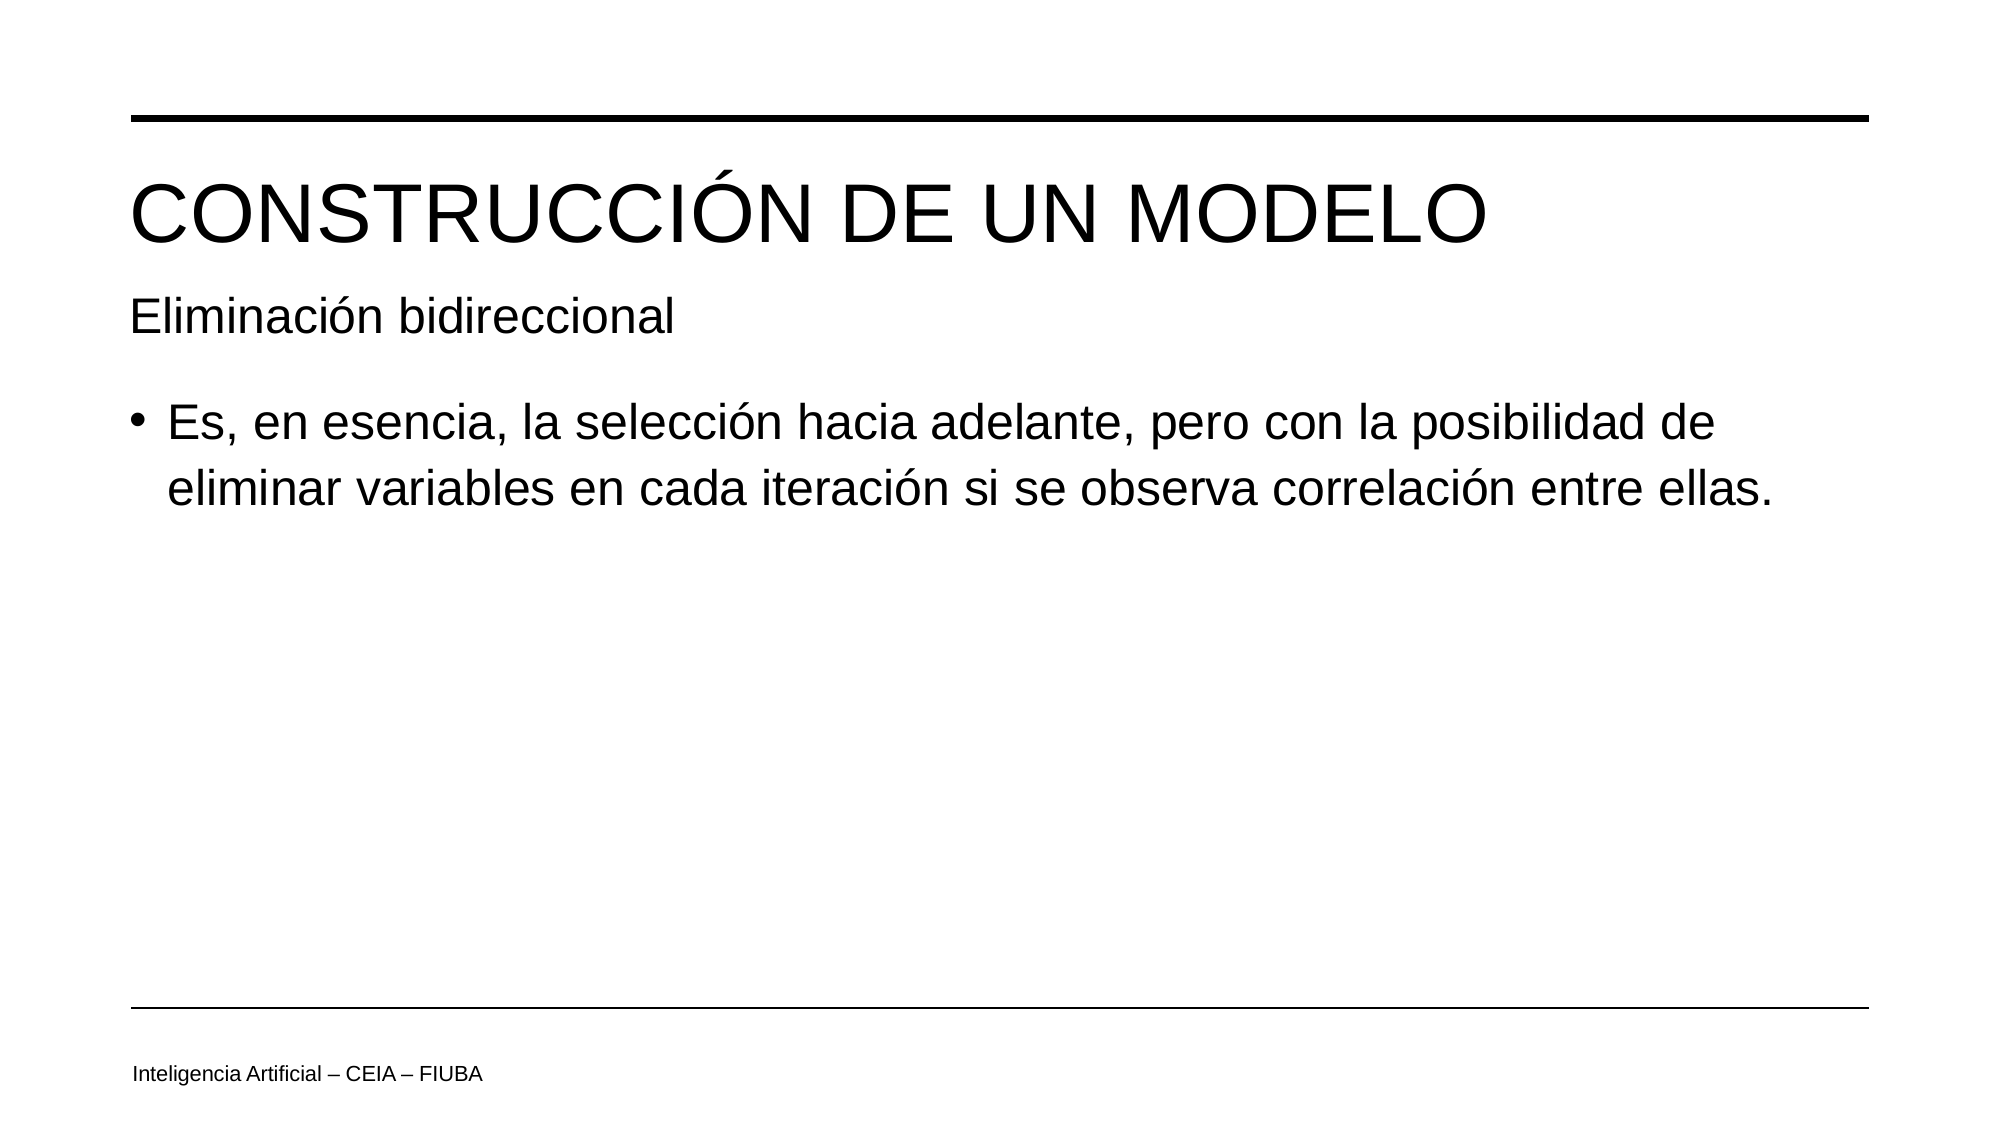

# Construcción de un modelo
Eliminación bidireccional
Es, en esencia, la selección hacia adelante, pero con la posibilidad de eliminar variables en cada iteración si se observa correlación entre ellas.
Inteligencia Artificial – CEIA – FIUBA
Image by vectorjuice